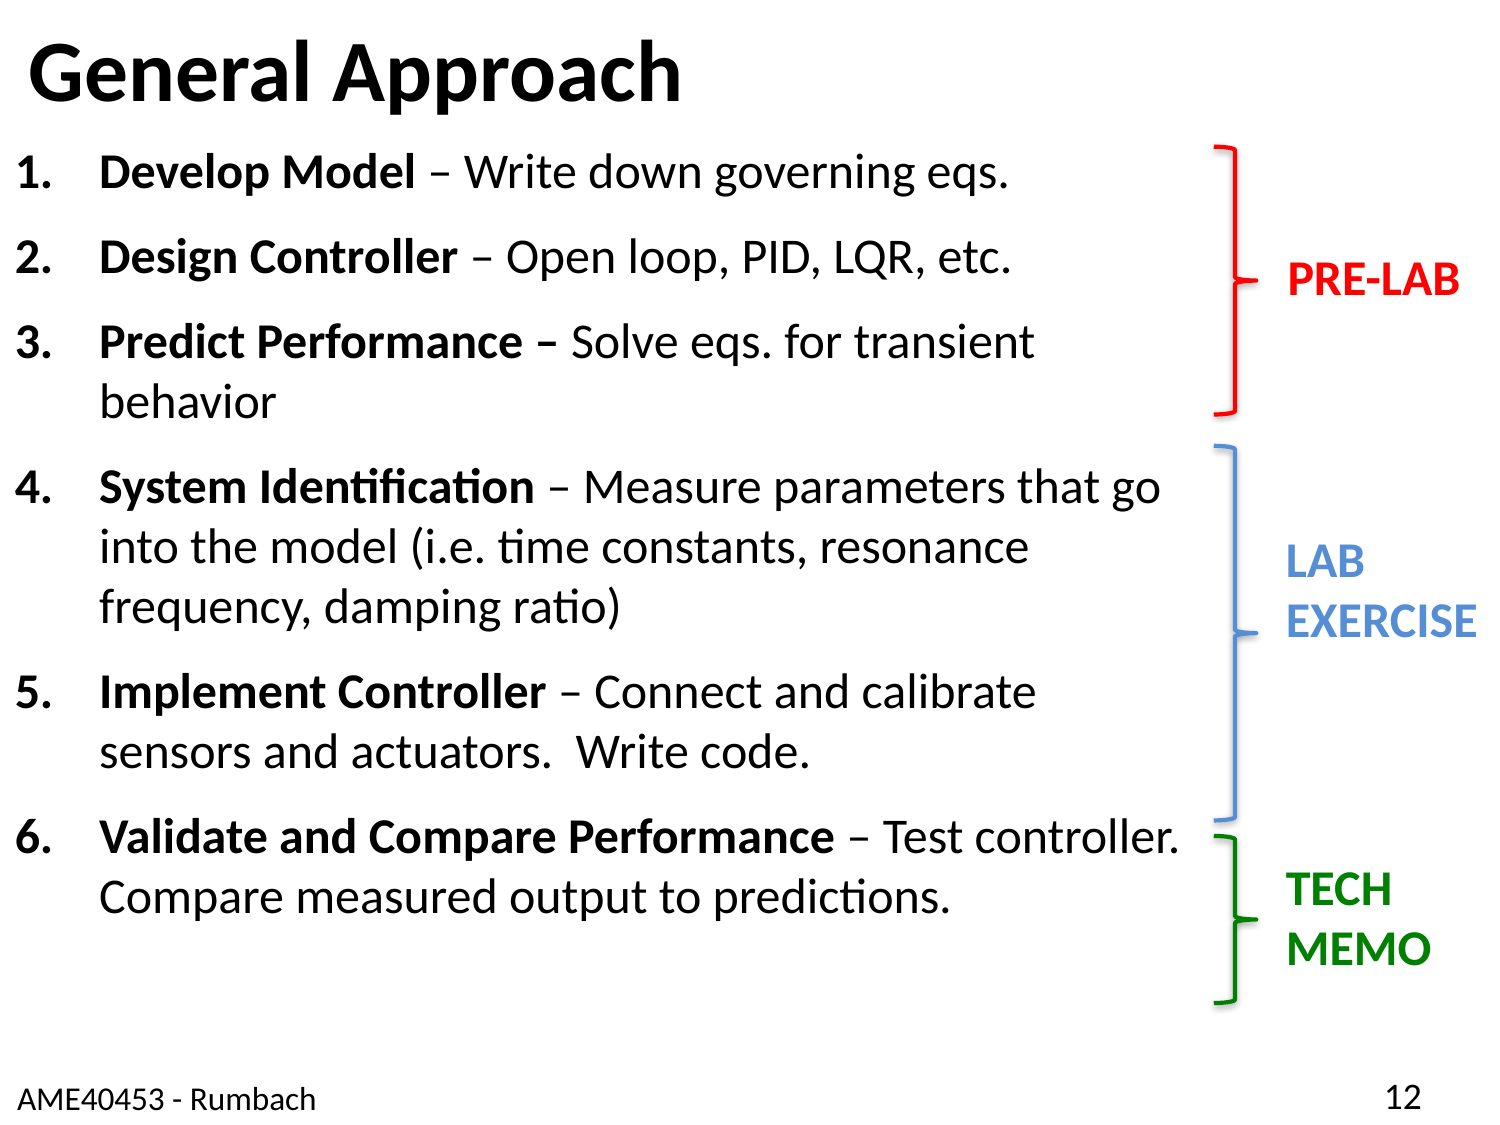

General Approach
Develop Model – Write down governing eqs.
Design Controller – Open loop, PID, LQR, etc.
Predict Performance – Solve eqs. for transient behavior
System Identification – Measure parameters that go into the model (i.e. time constants, resonance frequency, damping ratio)
Implement Controller – Connect and calibrate sensors and actuators.  Write code.
Validate and Compare Performance – Test controller.  Compare measured output to predictions.

PRE-LAB

LAB EXERCISE

TECH MEMO